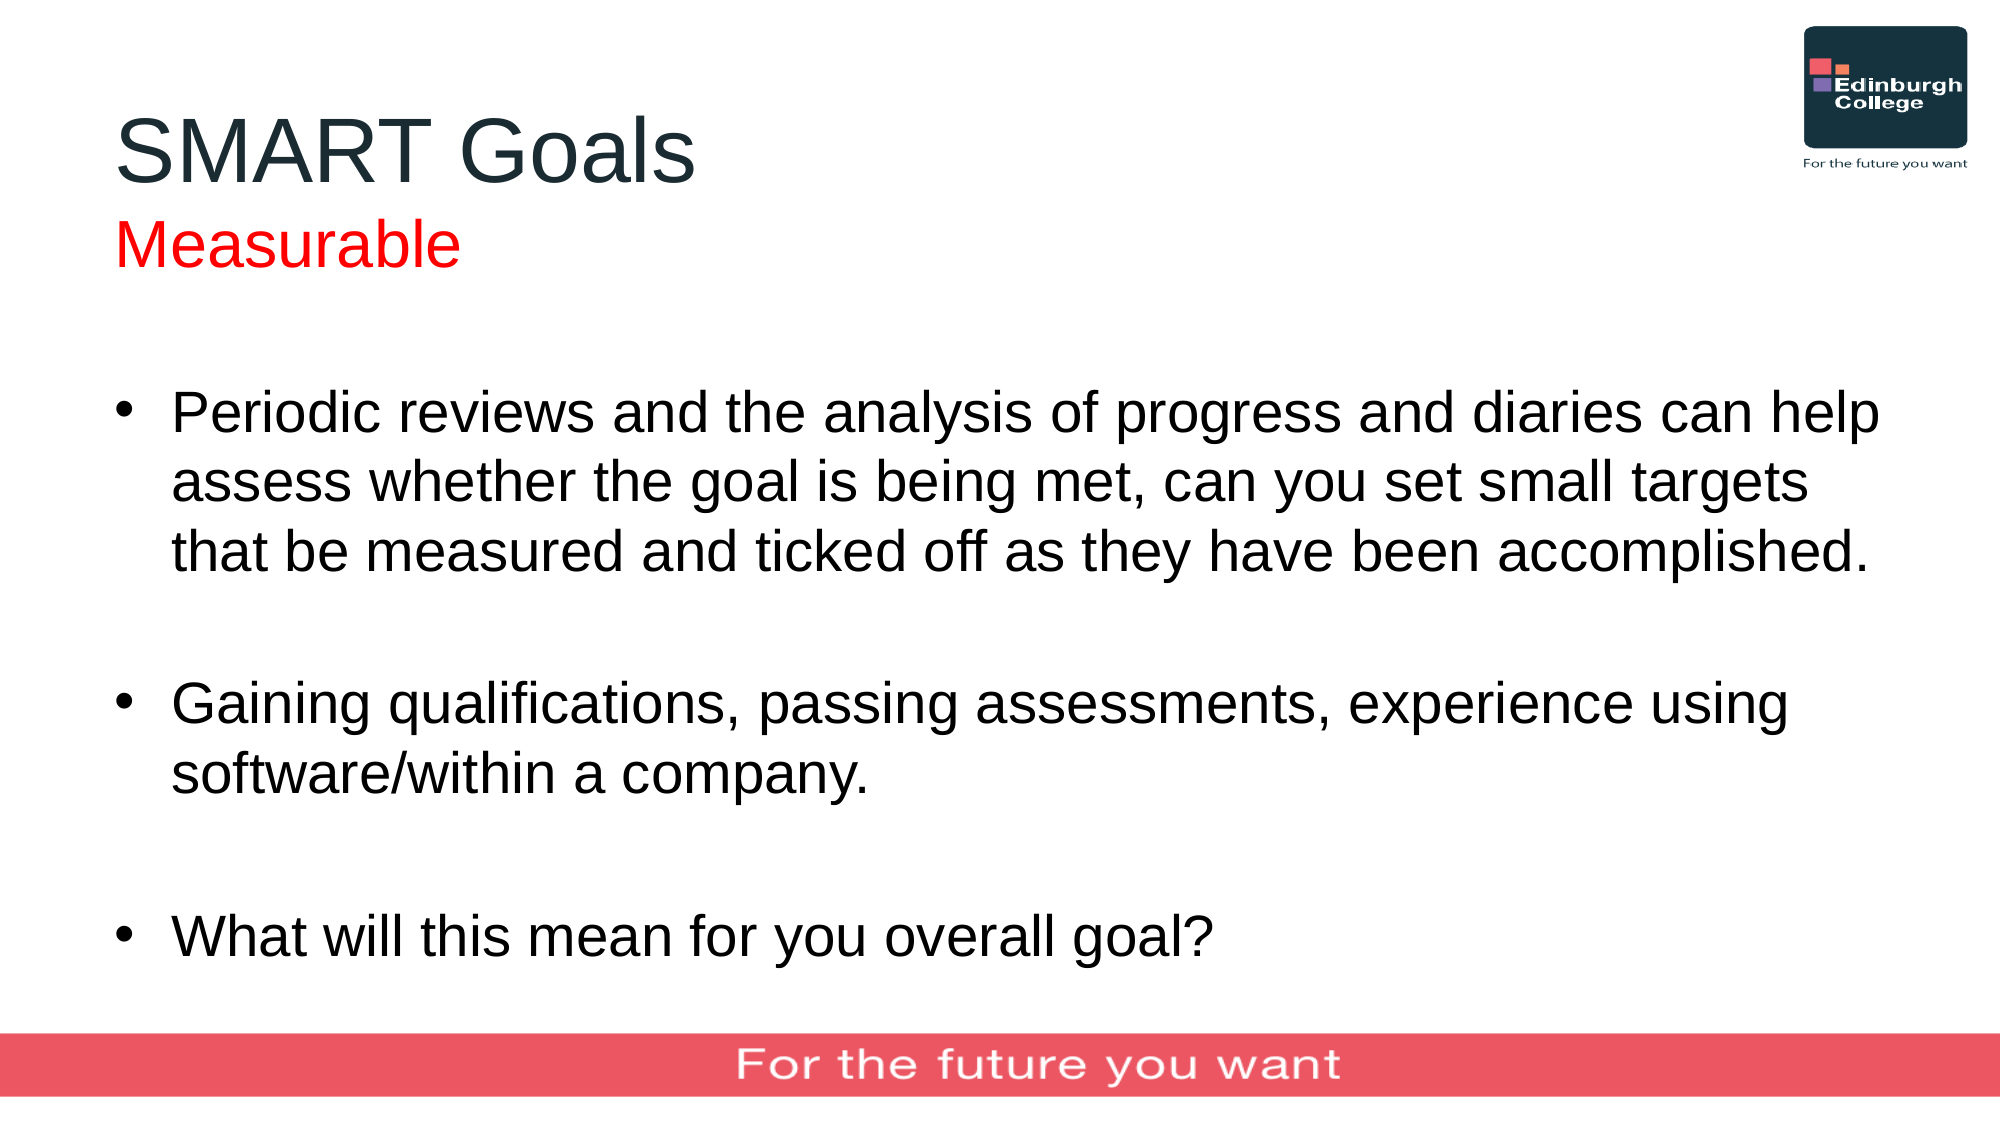

# SMART Goals Measurable
Periodic reviews and the analysis of progress and diaries can help assess whether the goal is being met, can you set small targets that be measured and ticked off as they have been accomplished.
Gaining qualifications, passing assessments, experience using software/within a company.

What will this mean for you overall goal?